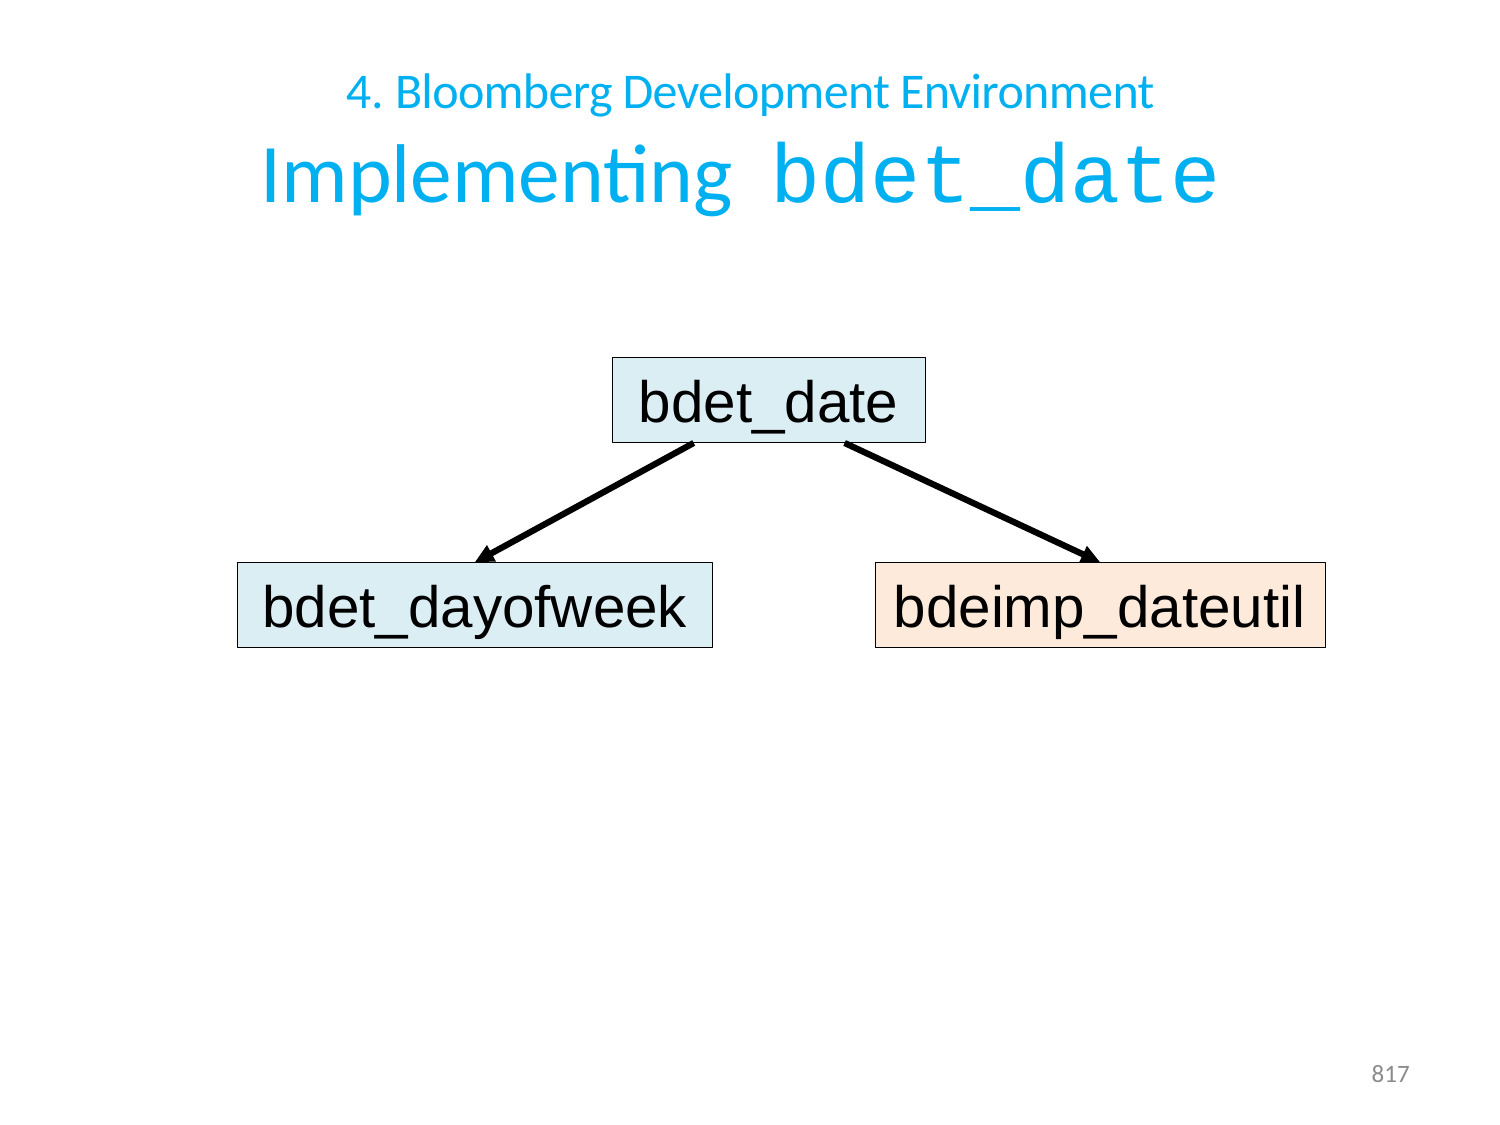

# 4. Bloomberg Development Environment Implementing  bdet_date
bdet_date
bdet_dayofweek
bdeimp_dateutil
817